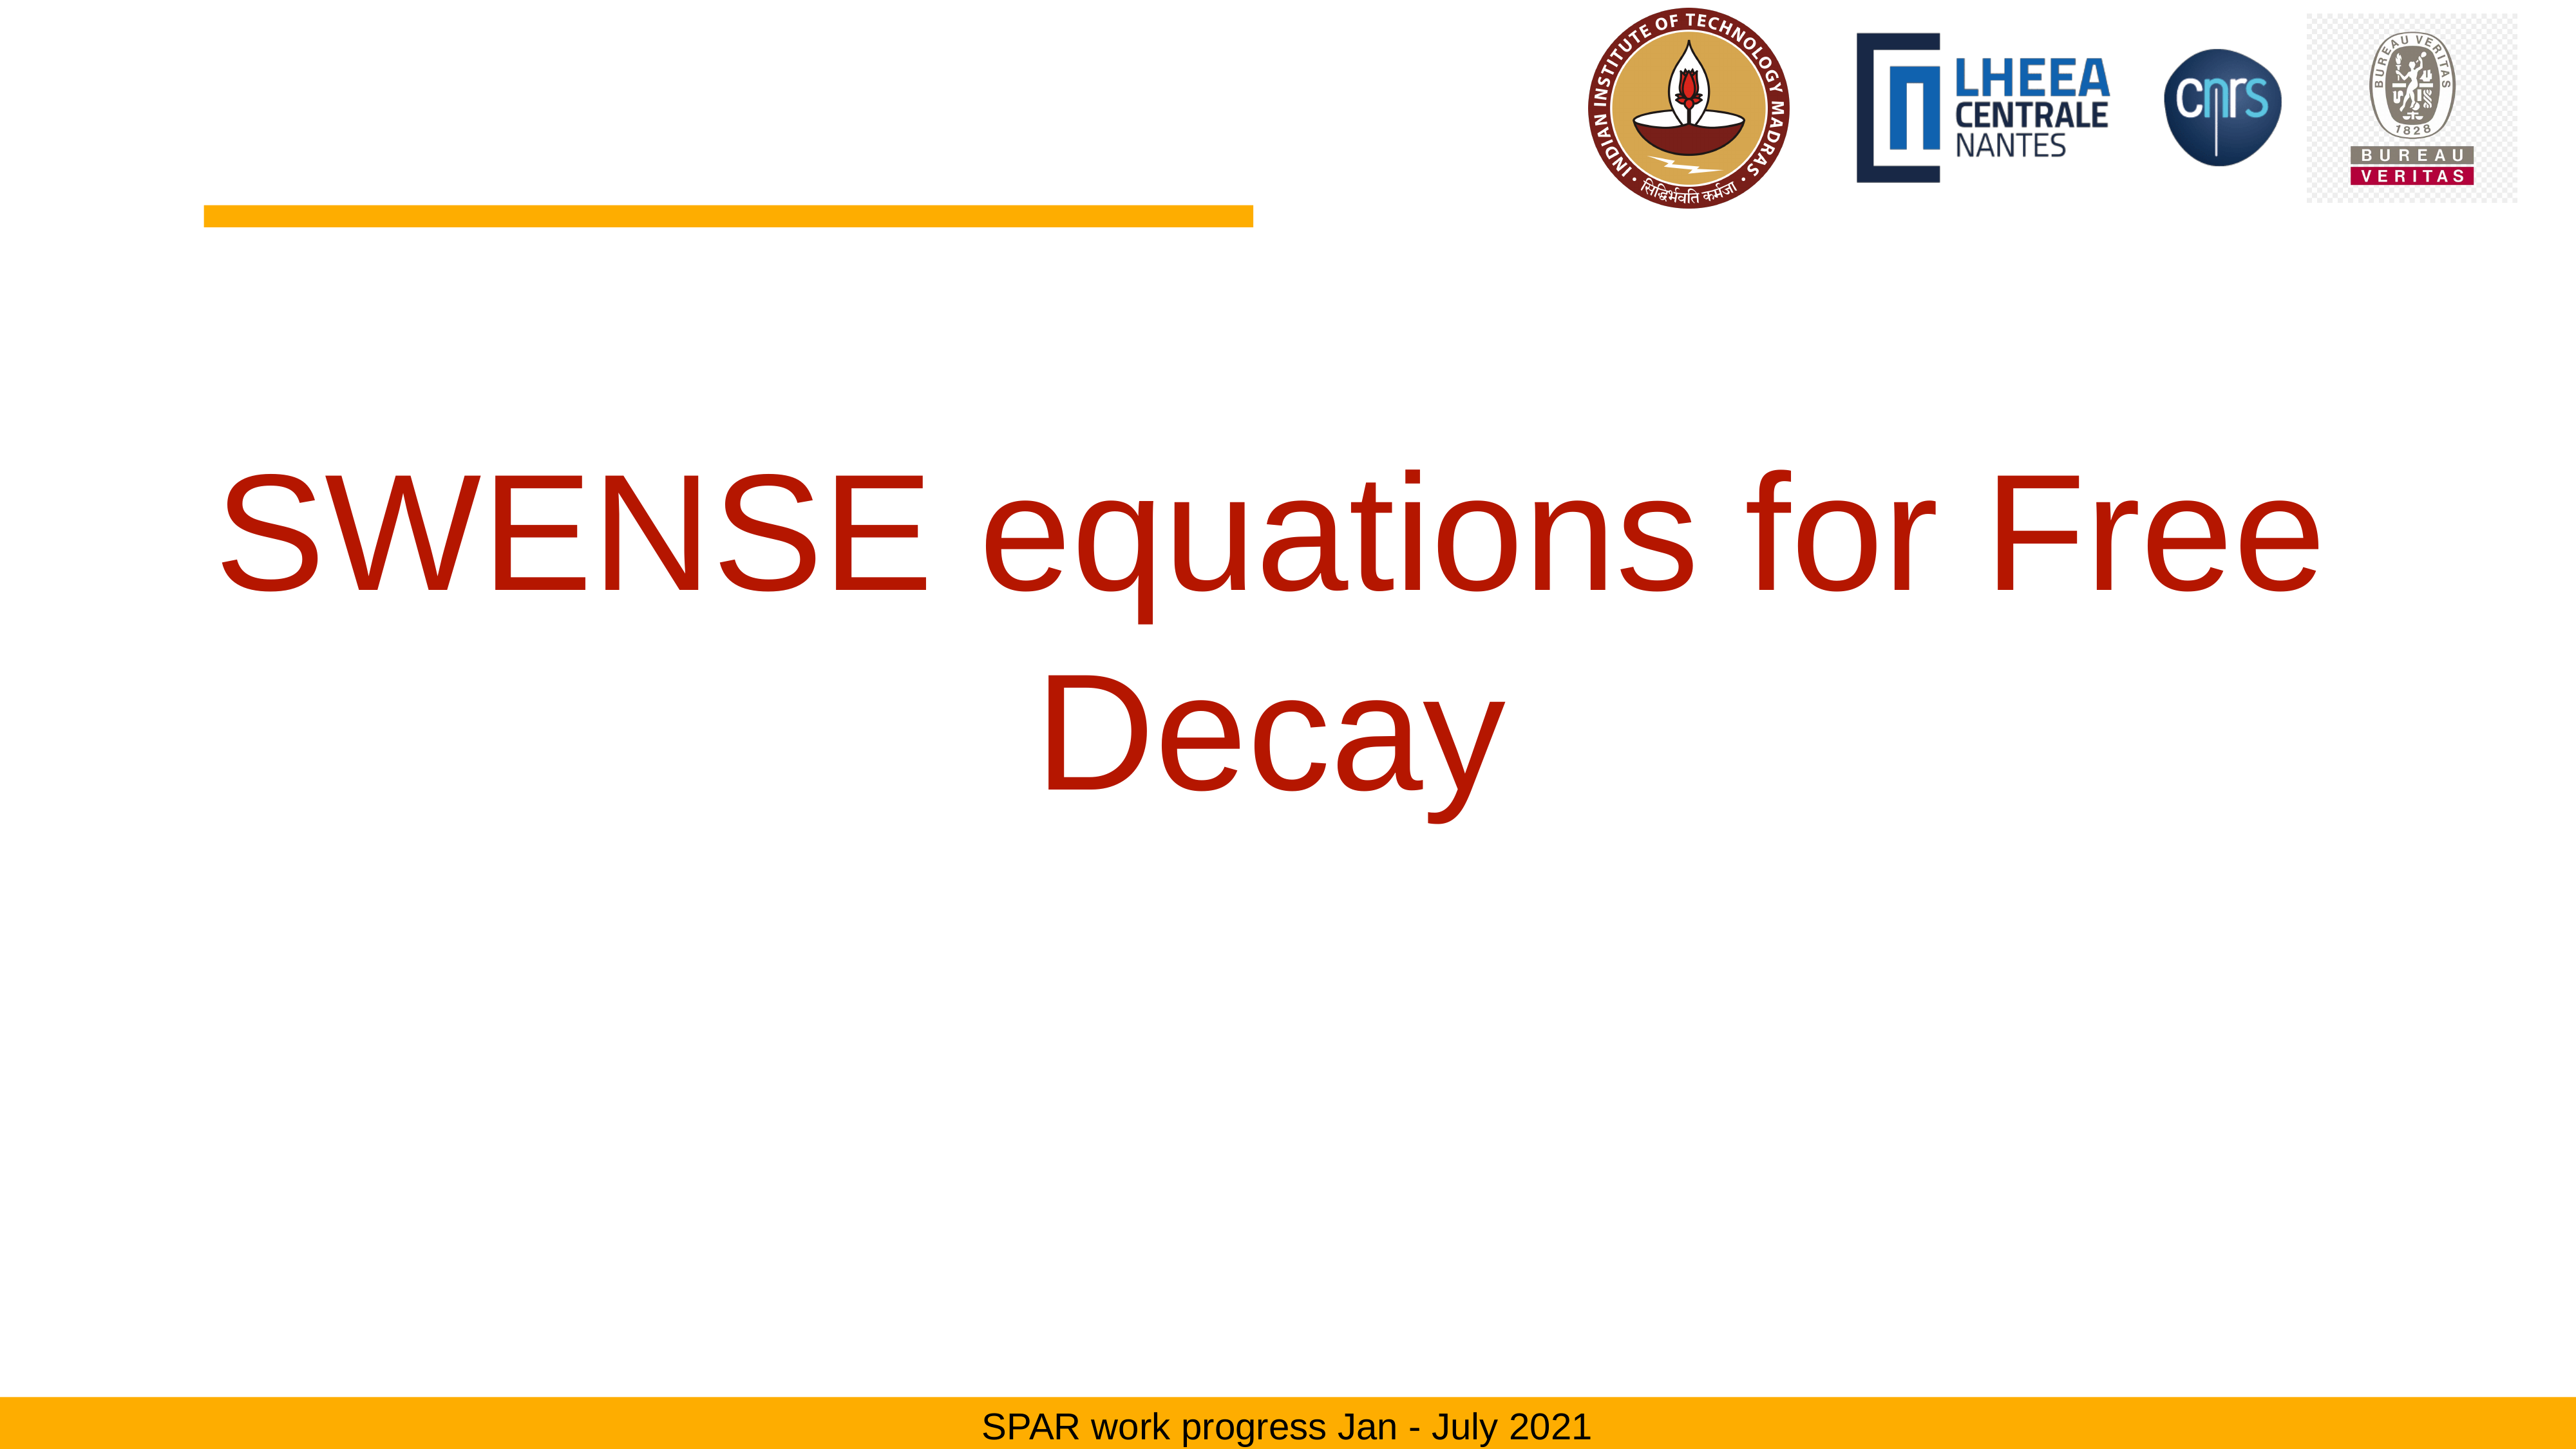

# SWENSE equations for Free Decay
28